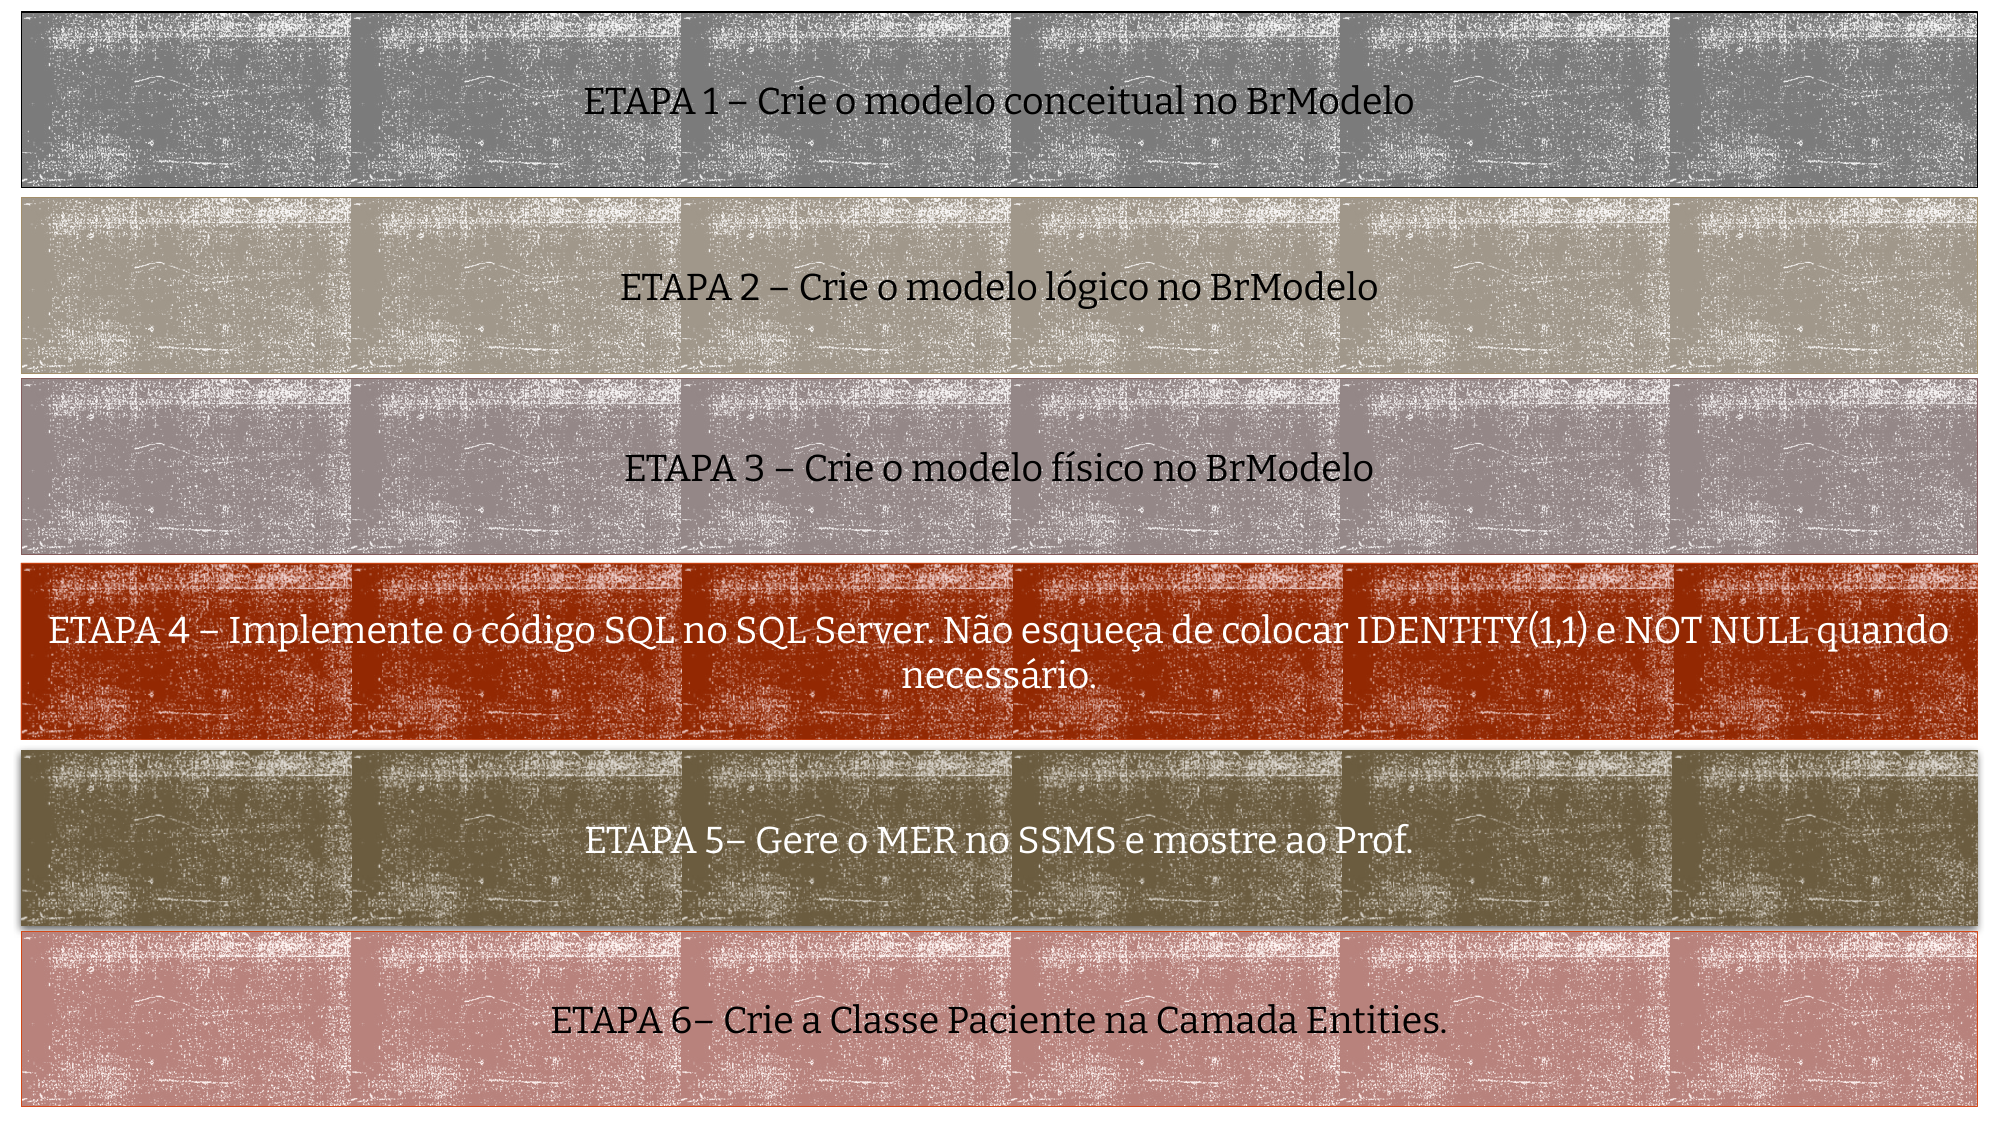

ETAPA 1 – Crie o modelo conceitual no BrModelo
ETAPA 2 – Crie o modelo lógico no BrModelo
ETAPA 3 – Crie o modelo físico no BrModelo
ETAPA 4 – Implemente o código SQL no SQL Server. Não esqueça de colocar IDENTITY(1,1) e NOT NULL quando necessário.
ETAPA 5– Gere o MER no SSMS e mostre ao Prof.
ETAPA 6– Crie a Classe Paciente na Camada Entities.